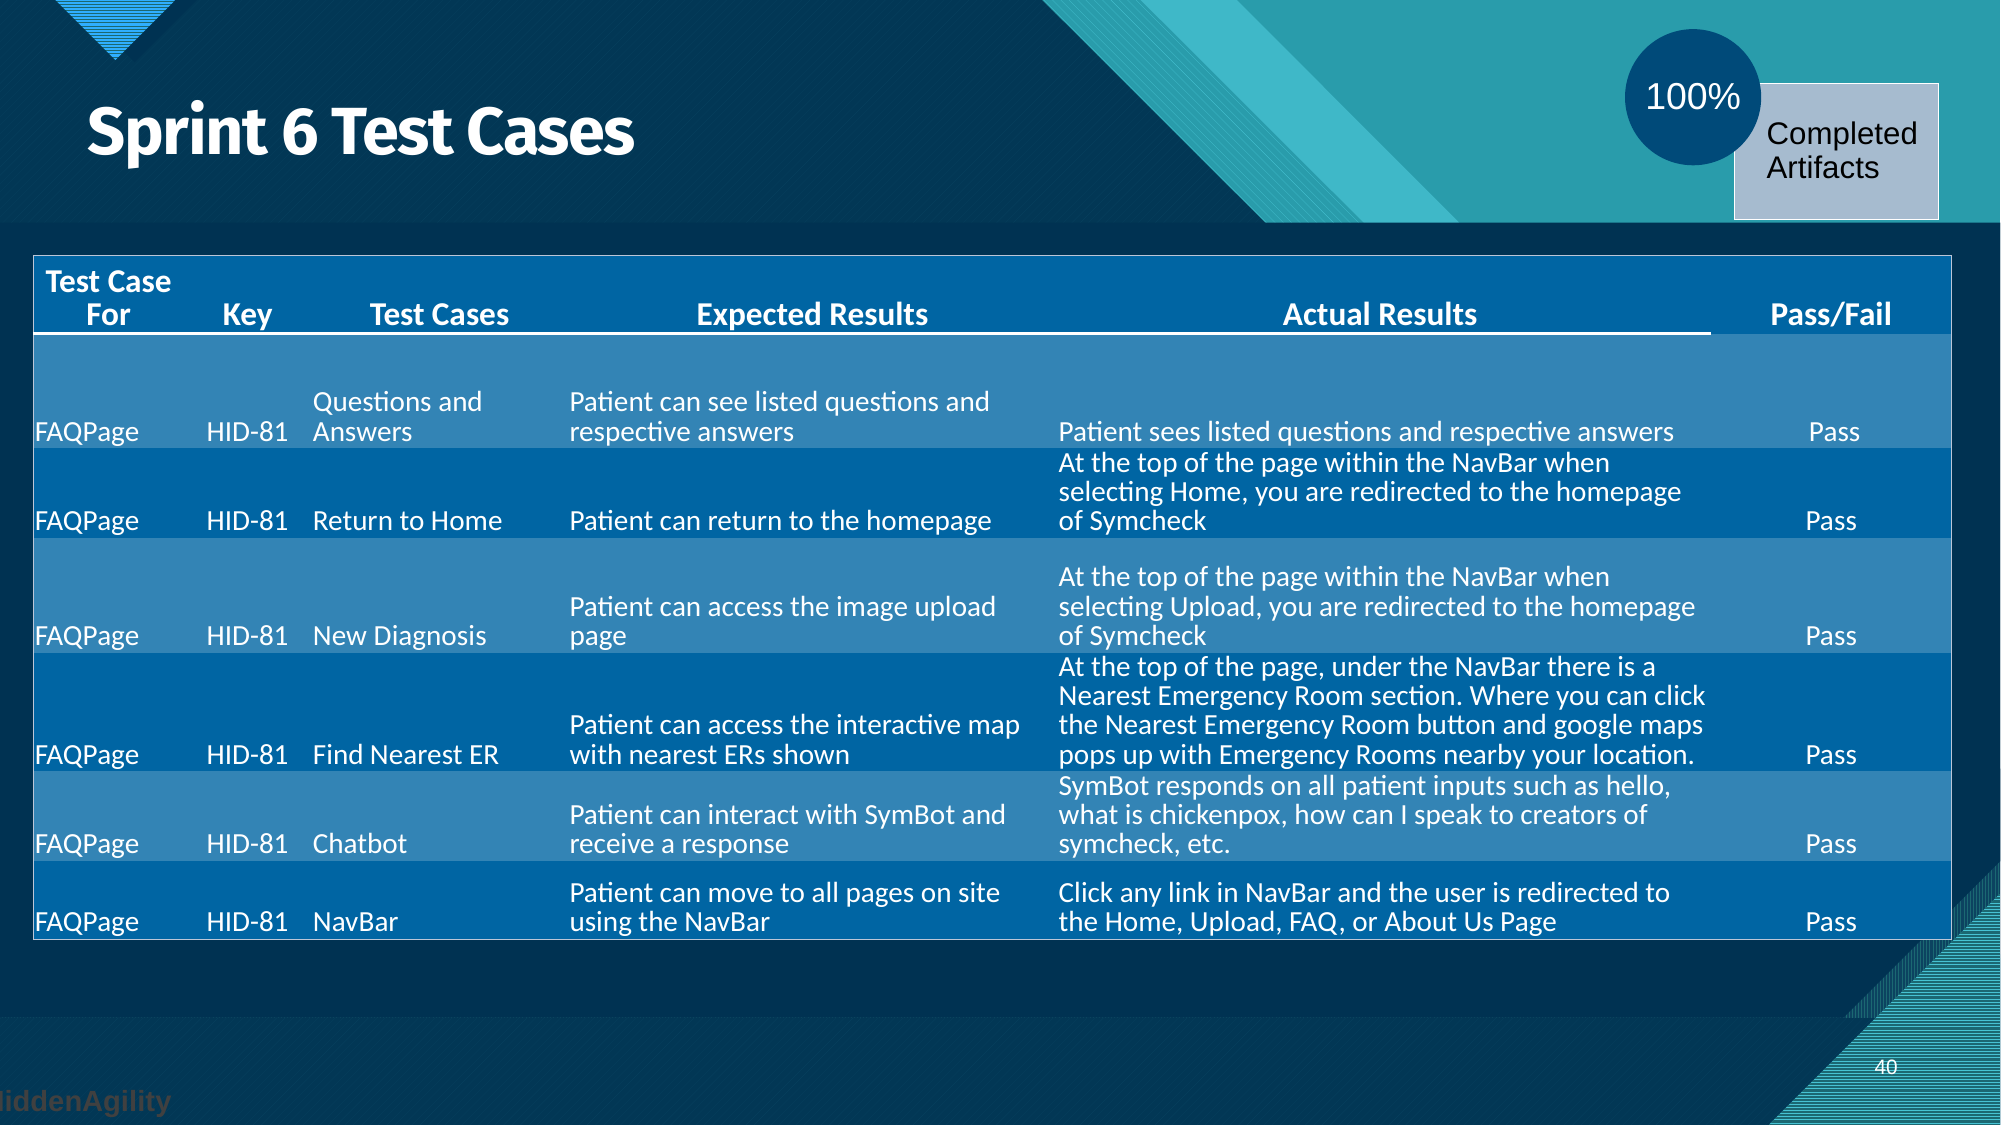

Completed Artifacts
100%
# Sprint 6 Test Cases
| Test Case For | Key | Test Cases | Expected Results | Actual Results | Pass/Fail |
| --- | --- | --- | --- | --- | --- |
| FAQPage | HID-81 | Questions and Answers | Patient can see listed questions and respective answers | Patient sees listed questions and respective answers | Pass |
| FAQPage | HID-81 | Return to Home | Patient can return to the homepage | At the top of the page within the NavBar when selecting Home, you are redirected to the homepage of Symcheck | Pass |
| FAQPage | HID-81 | New Diagnosis | Patient can access the image upload page | At the top of the page within the NavBar when selecting Upload, you are redirected to the homepage of Symcheck | Pass |
| FAQPage | HID-81 | Find Nearest ER | Patient can access the interactive map with nearest ERs shown | At the top of the page, under the NavBar there is a Nearest Emergency Room section. Where you can click the Nearest Emergency Room button and google maps pops up with Emergency Rooms nearby your location. | Pass |
| FAQPage | HID-81 | Chatbot | Patient can interact with SymBot and receive a response | SymBot responds on all patient inputs such as hello, what is chickenpox, how can I speak to creators of symcheck, etc. | Pass |
| FAQPage | HID-81 | NavBar | Patient can move to all pages on site using the NavBar | Click any link in NavBar and the user is redirected to the Home, Upload, FAQ, or About Us Page | Pass |
40
HiddenAgility